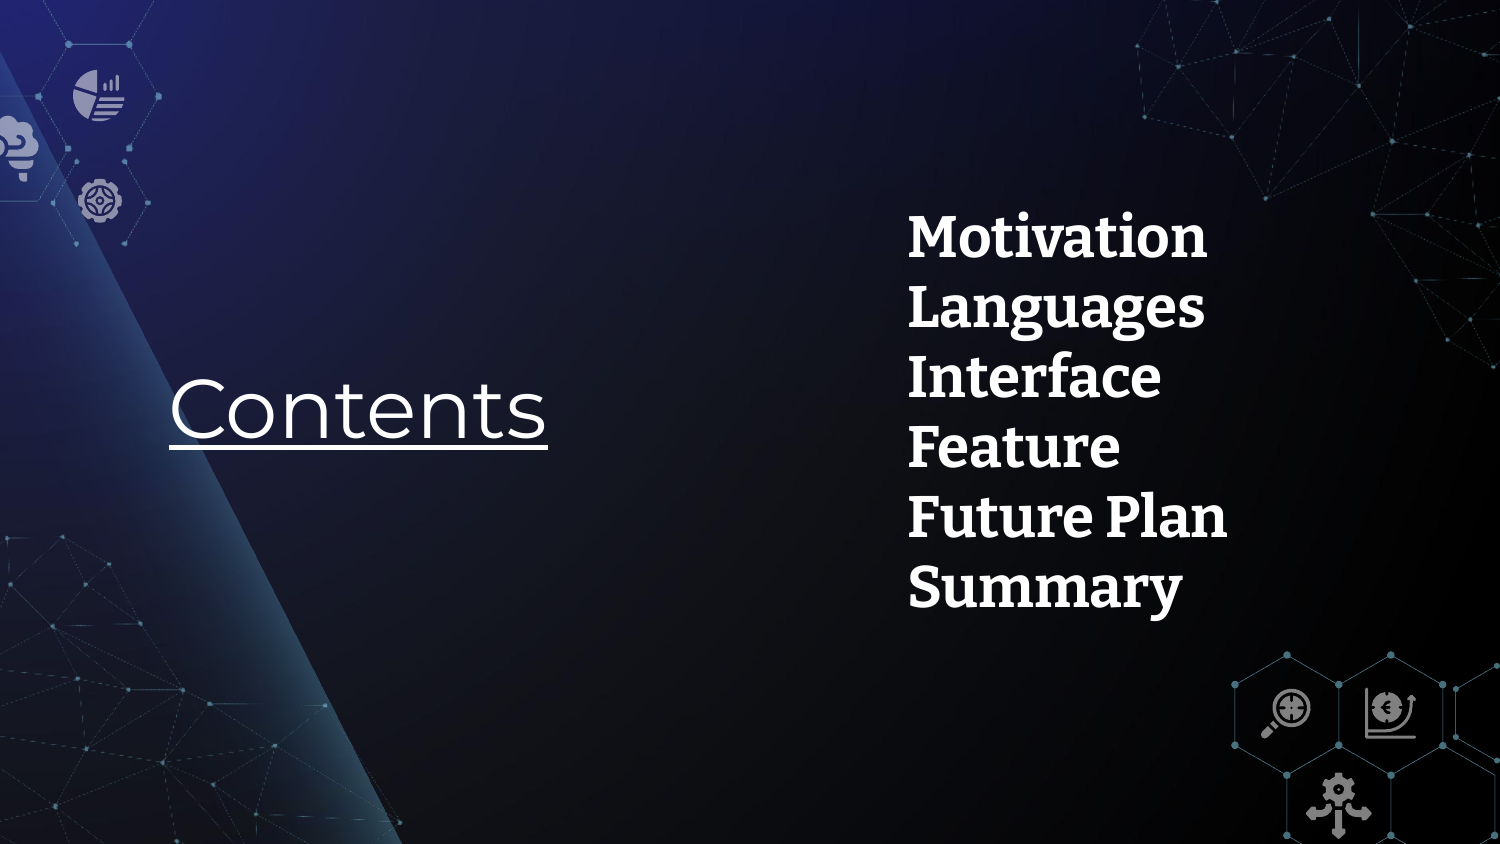

# Motivation Languages Interface Feature Future Plan Summary
Contents